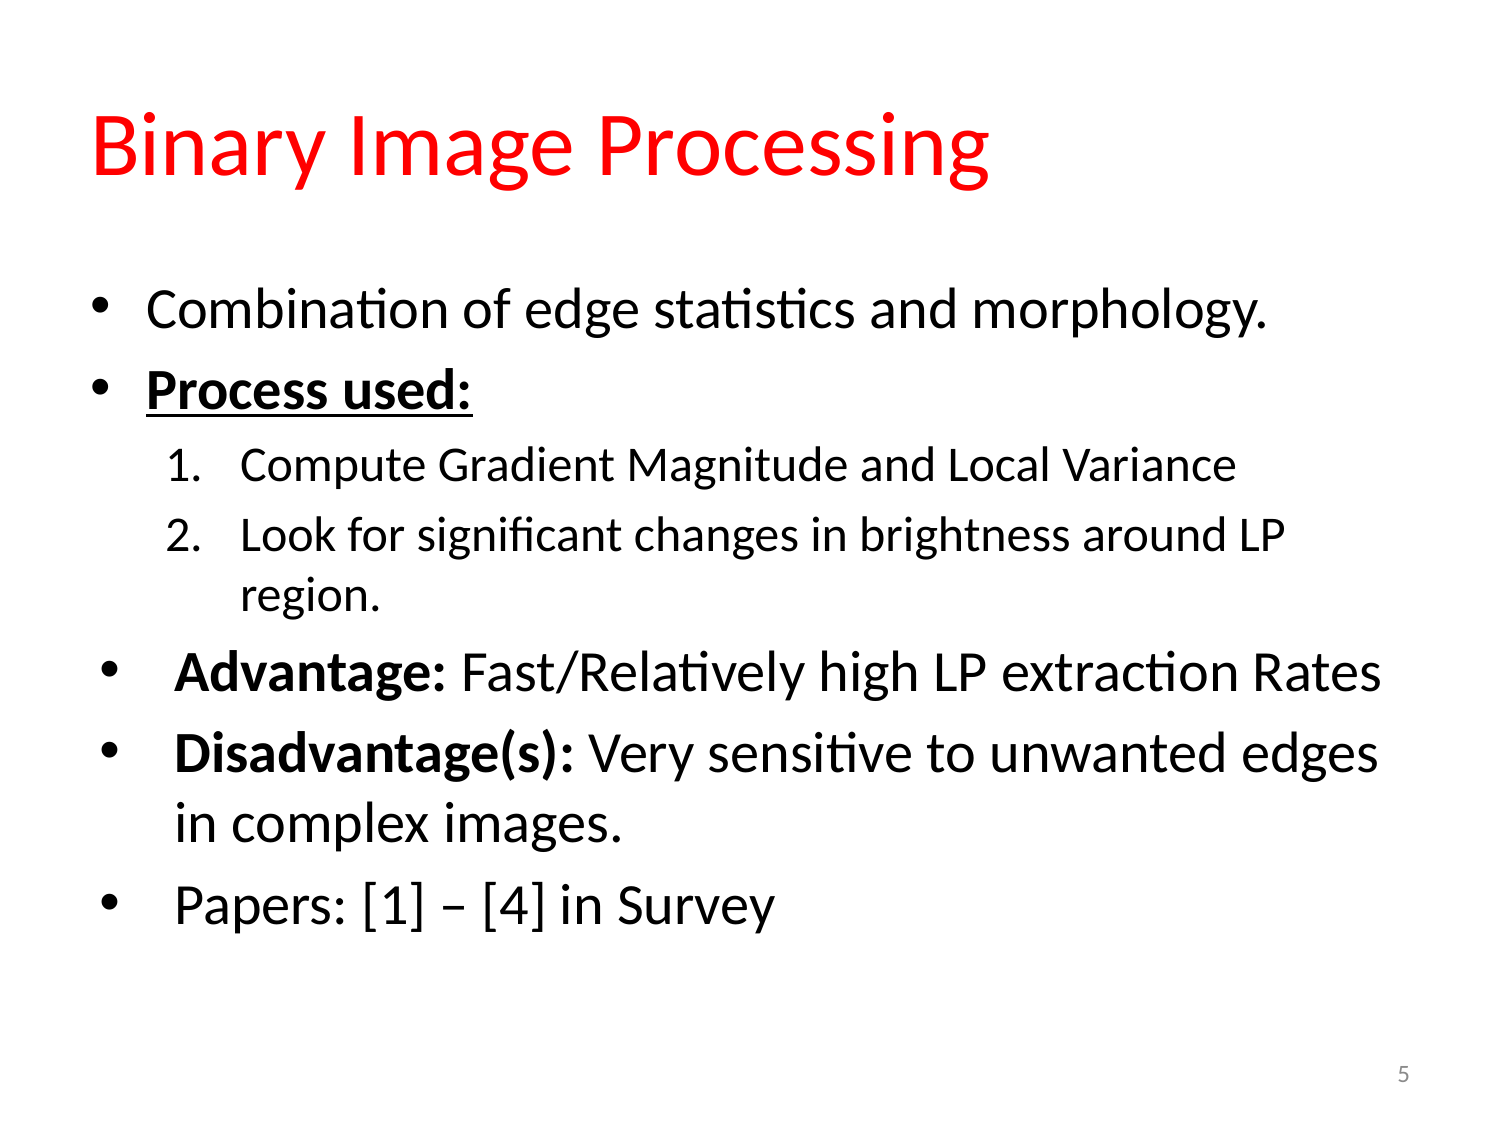

# Binary Image Processing
Combination of edge statistics and morphology.
Process used:
Compute Gradient Magnitude and Local Variance
Look for significant changes in brightness around LP region.
Advantage: Fast/Relatively high LP extraction Rates
Disadvantage(s): Very sensitive to unwanted edges in complex images.
Papers: [1] – [4] in Survey

5